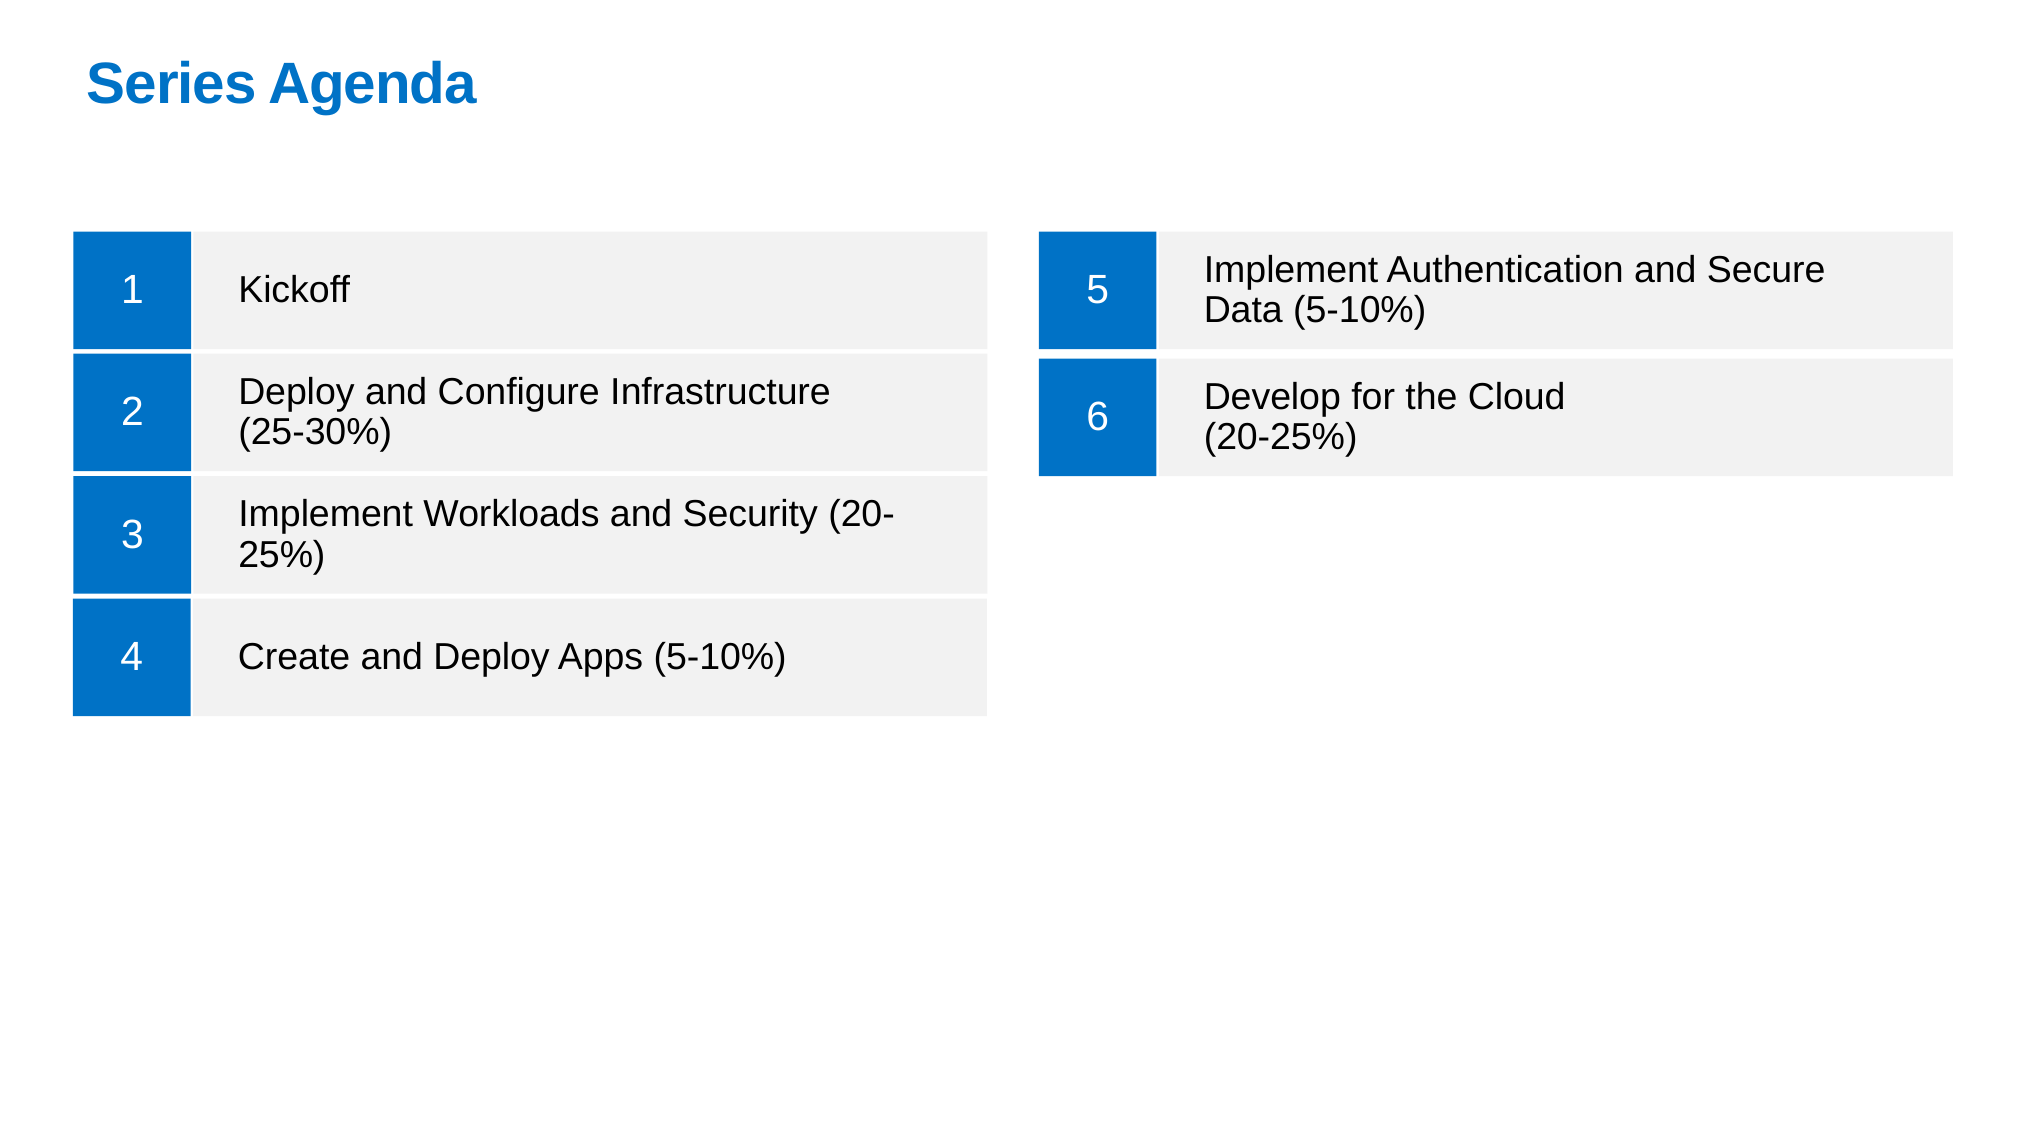

# Series Agenda
1
Kickoff
5
Implement Authentication and Secure Data (5-10%)
2
Deploy and Configure Infrastructure
(25-30%)
6
Develop for the Cloud
(20-25%)
3
Implement Workloads and Security (20-25%)
4
Create and Deploy Apps (5-10%)